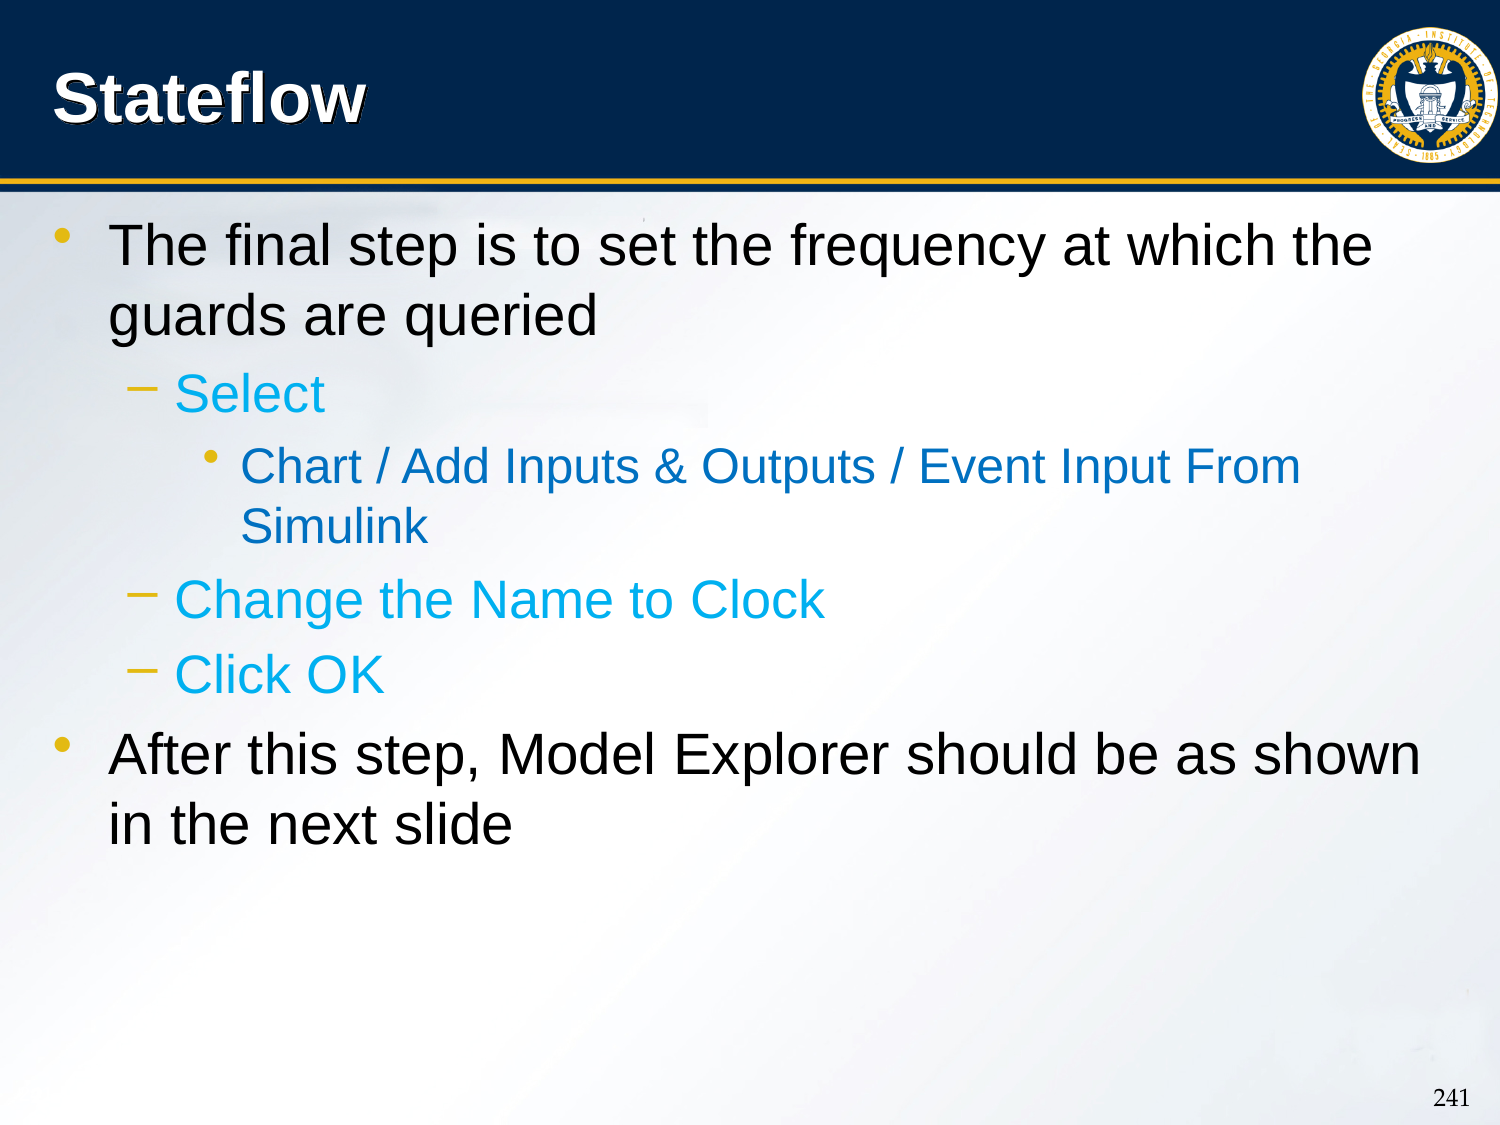

# Stateflow

The final step is to set the frequency at which the guards are queried
Select
Chart / Add Inputs & Outputs / Event Input From Simulink
Change the Name to Clock
Click OK
After this step, Model Explorer should be as shown in the next slide